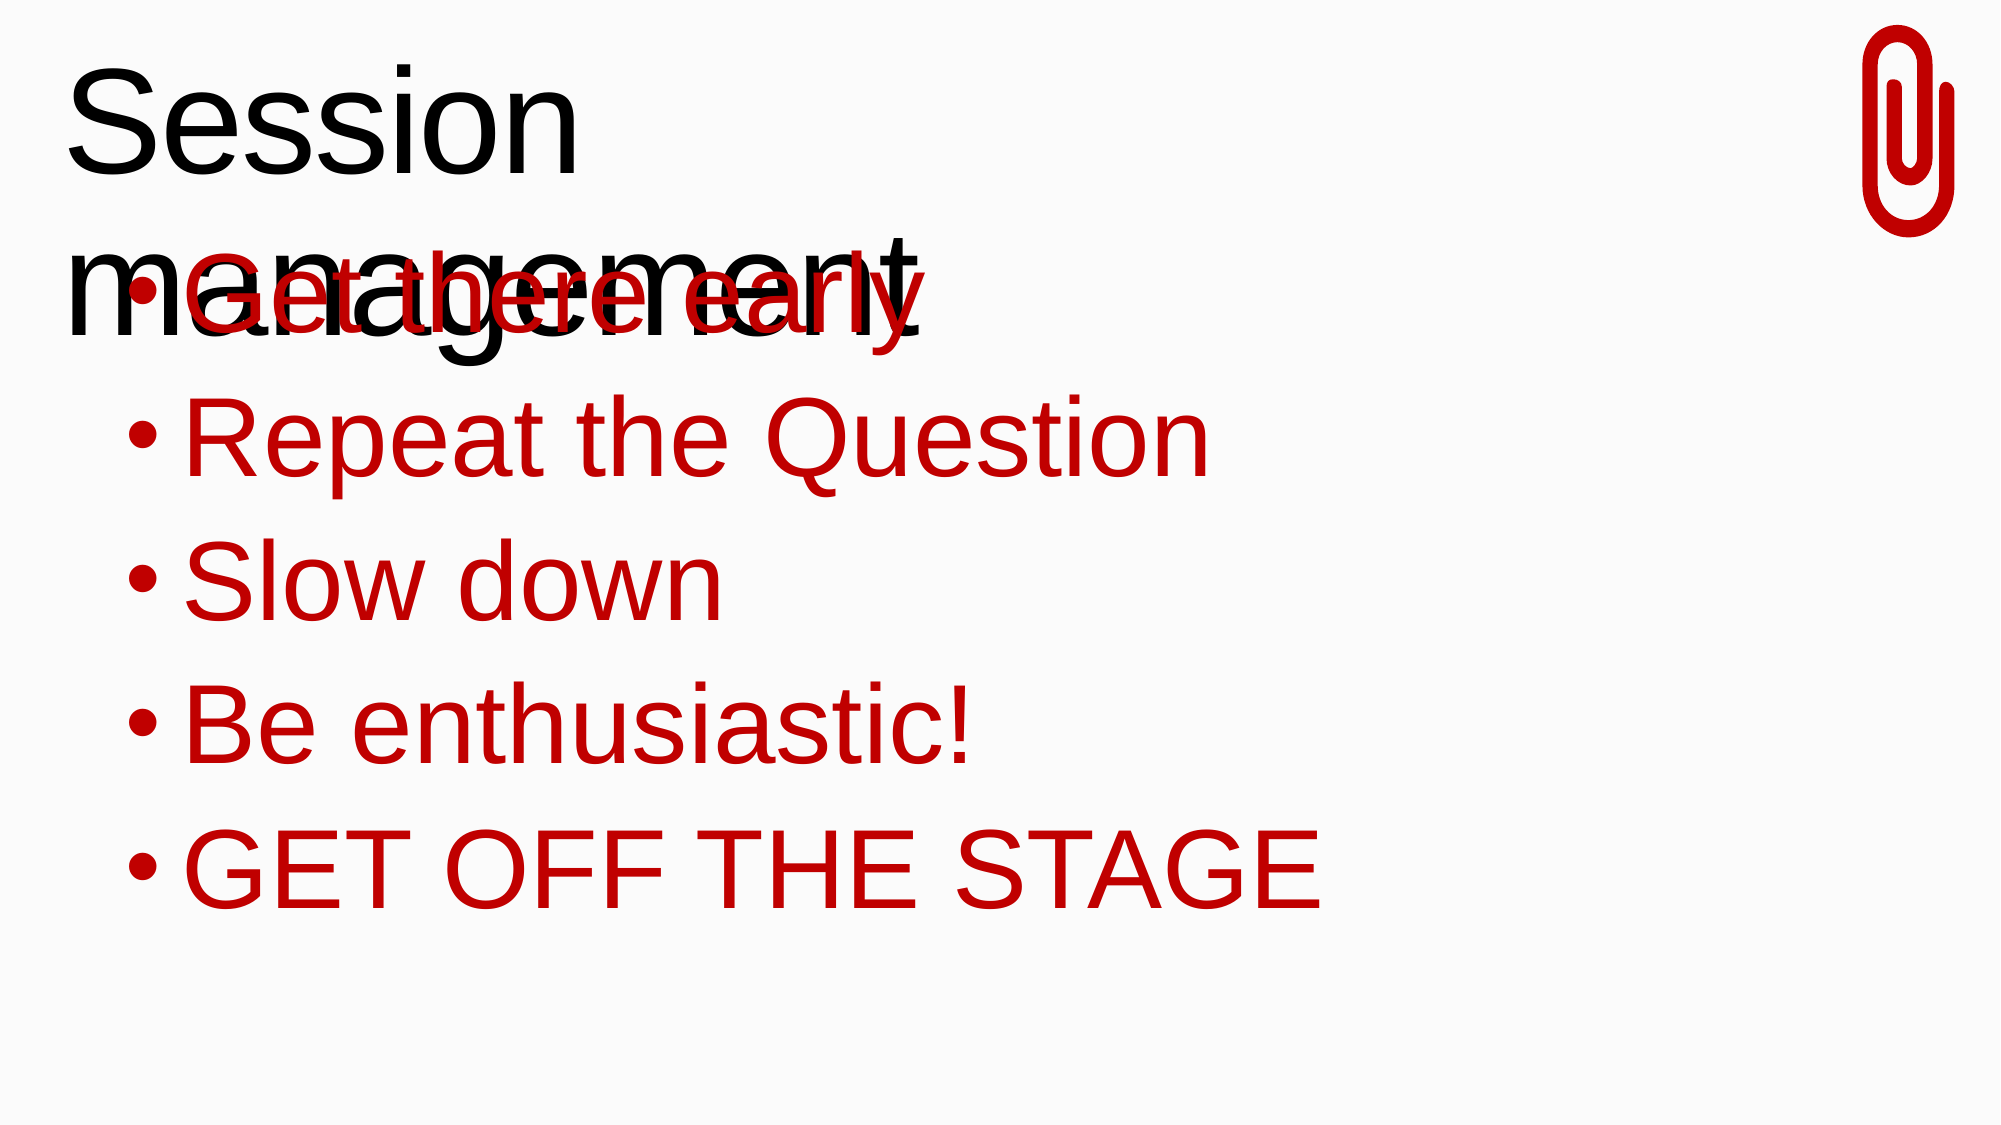

# Session management
Get there early
Repeat the Question
Slow down
Be enthusiastic!
GET OFF THE STAGE